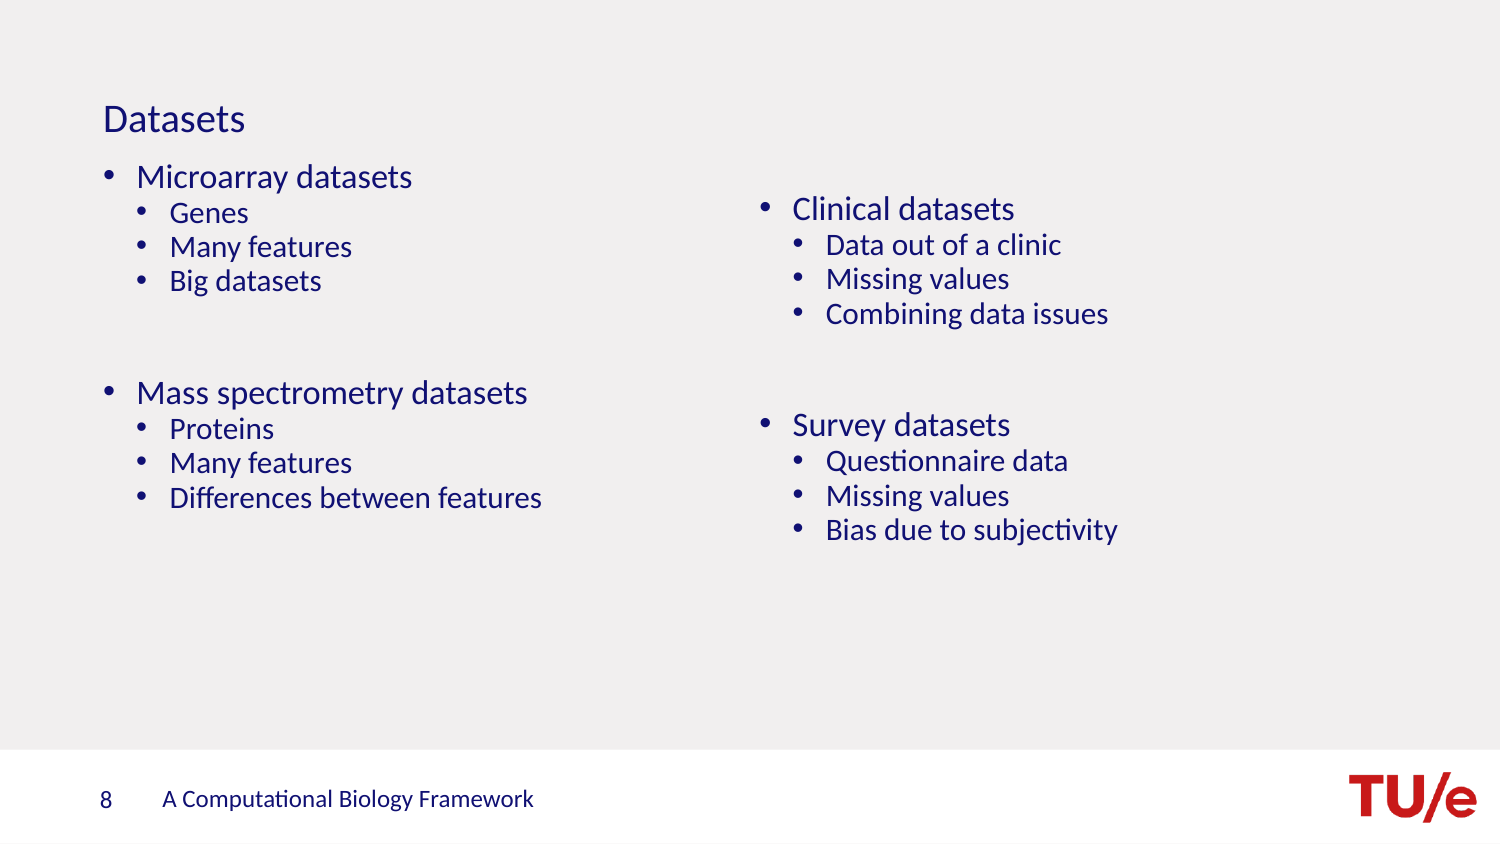

Clinical datasets
Data out of a clinic
Missing values
Combining data issues

Survey datasets
Questionnaire data
Missing values
Bias due to subjectivity
Datasets
Microarray datasets
Genes
Many features
Big datasets

Mass spectrometry datasets
Proteins
Many features
Differences between features
A Computational Biology Framework
8